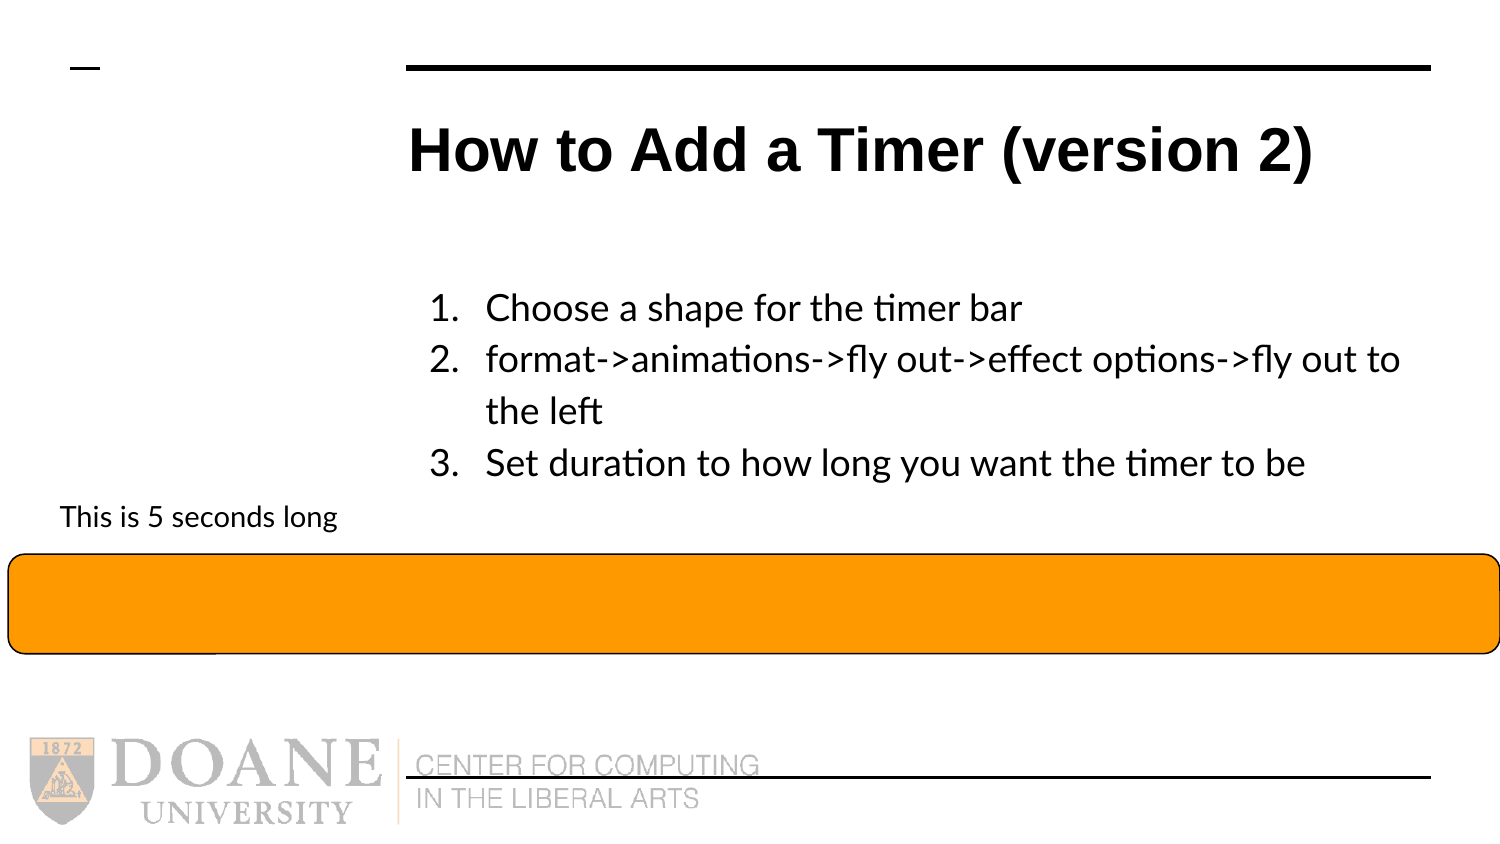

# How to Add a Timer (version 2)
Choose a shape for the timer bar
format->animations->fly out->effect options->fly out to the left
Set duration to how long you want the timer to be
This is 5 seconds long